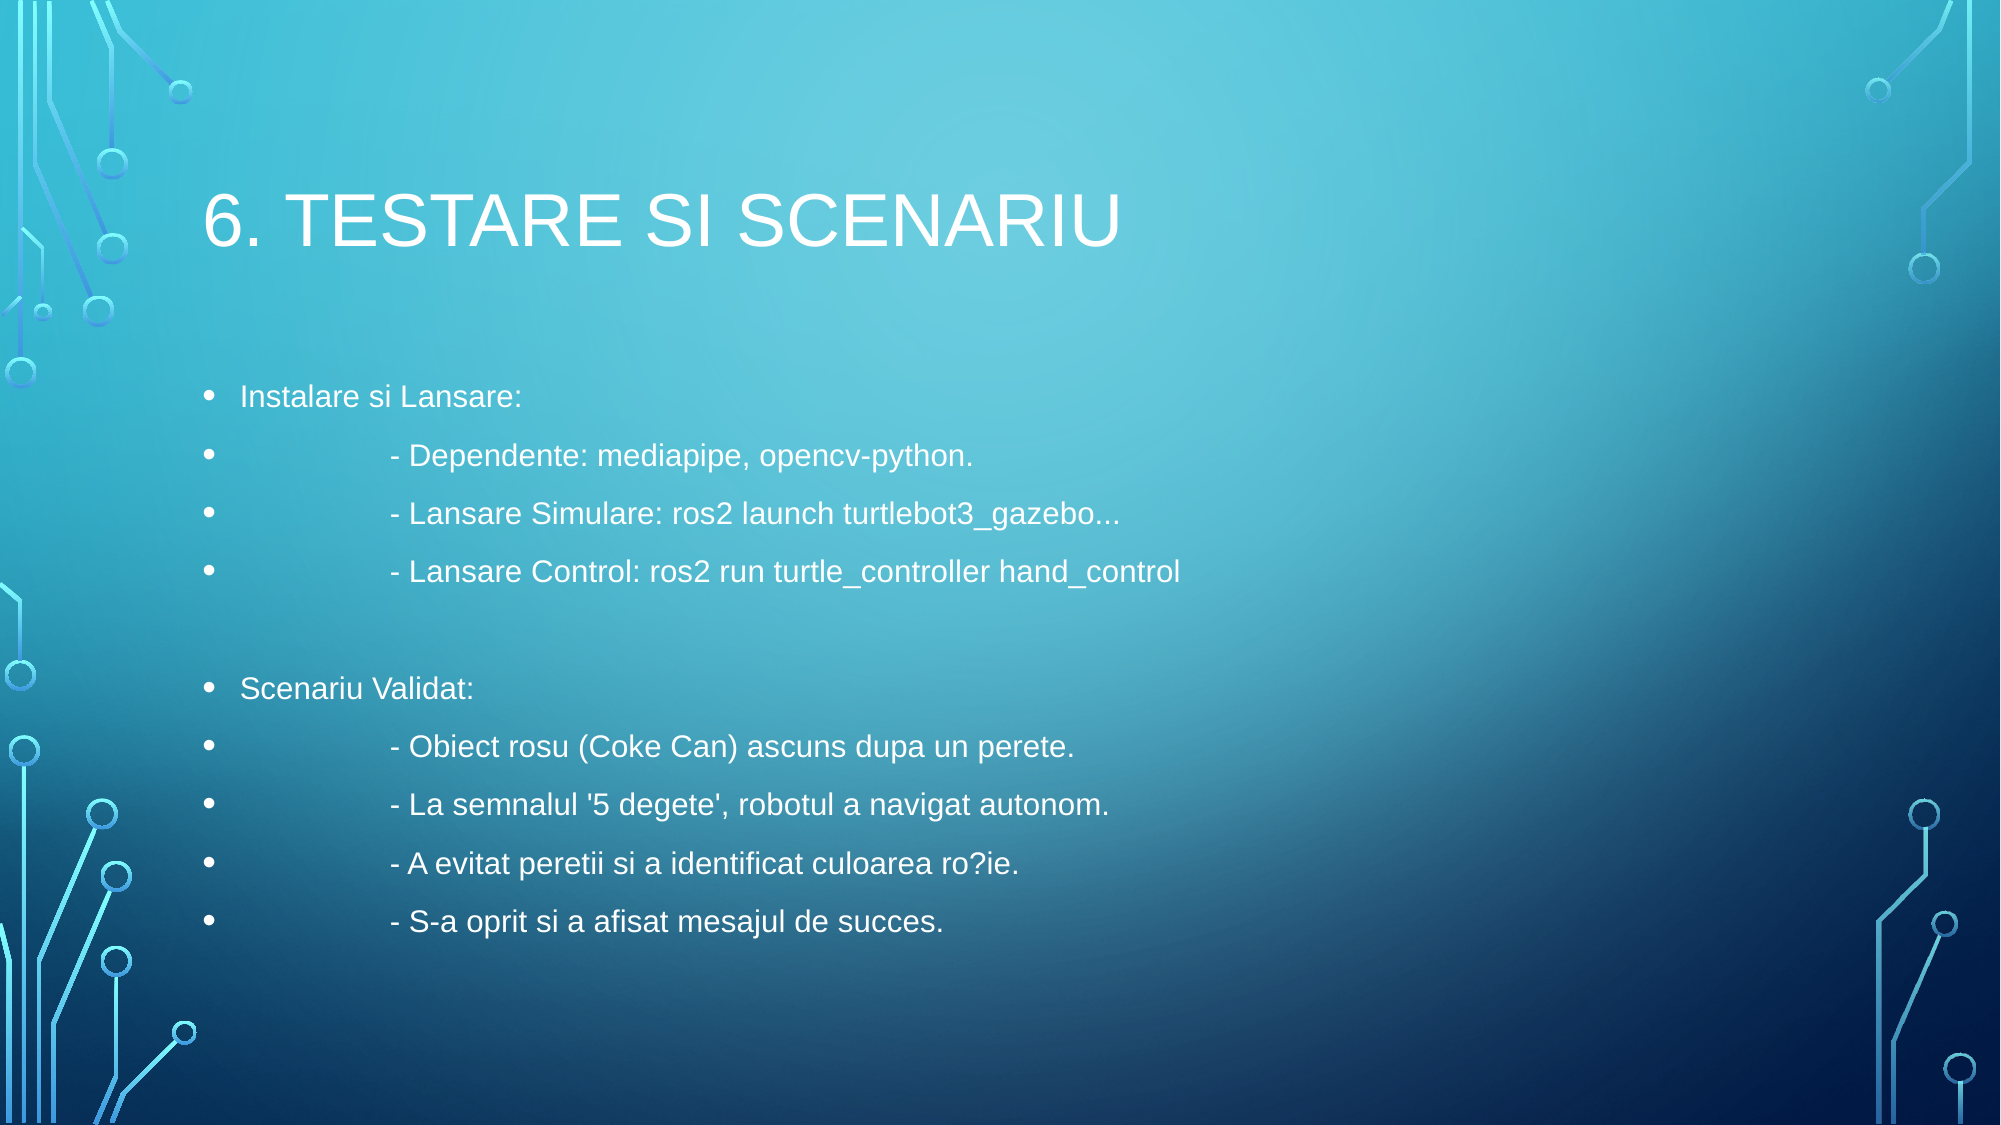

# 6. Testare si Scenariu
Instalare si Lansare:
	- Dependente: mediapipe, opencv-python.
	- Lansare Simulare: ros2 launch turtlebot3_gazebo...
	- Lansare Control: ros2 run turtle_controller hand_control

Scenariu Validat:
	- Obiect rosu (Coke Can) ascuns dupa un perete.
	- La semnalul '5 degete', robotul a navigat autonom.
	- A evitat peretii si a identificat culoarea ro?ie.
	- S-a oprit si a afisat mesajul de succes.